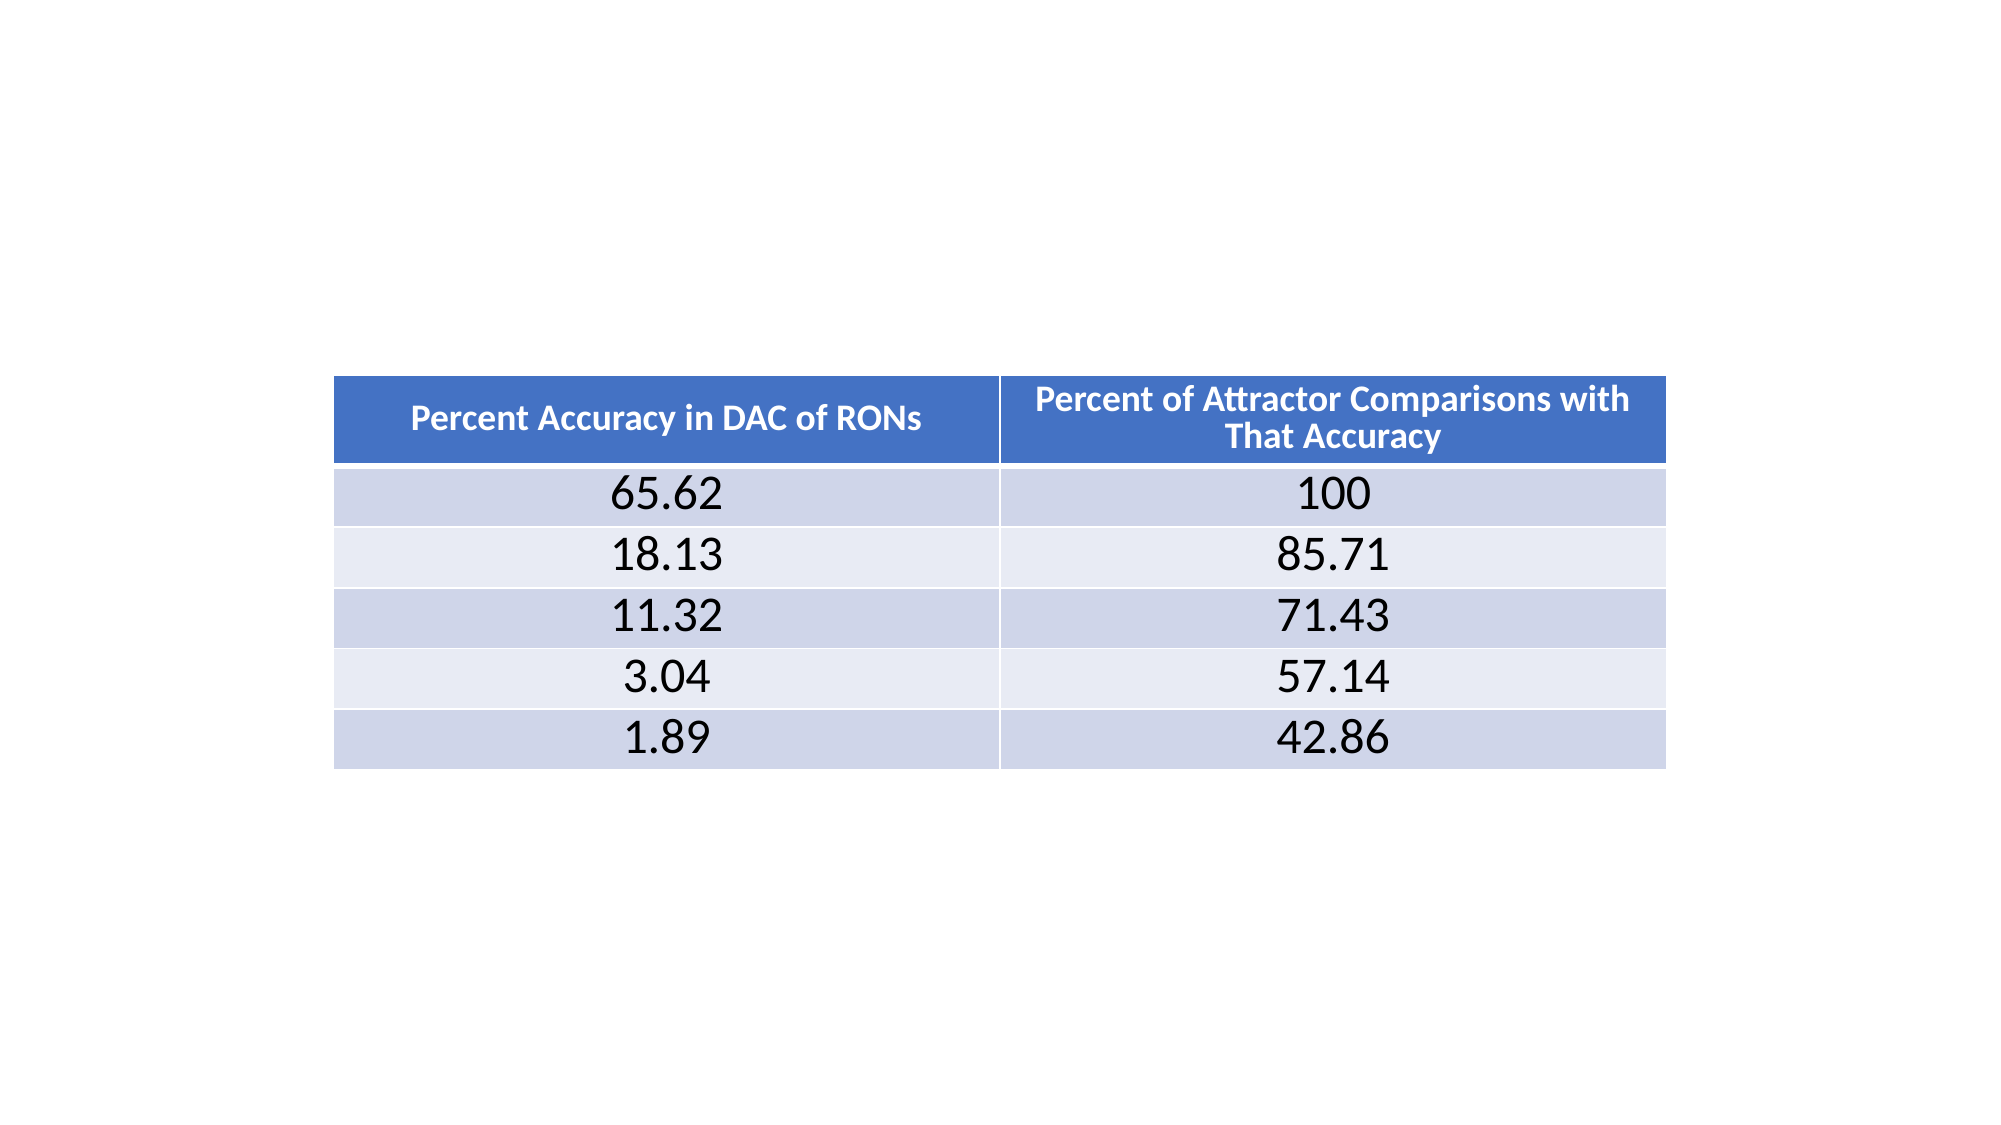

| Percent Accuracy in DAC of RONs | Percent of Attractor Comparisons with That Accuracy |
| --- | --- |
| 65.62 | 100 |
| 18.13 | 85.71 |
| 11.32 | 71.43 |
| 3.04 | 57.14 |
| 1.89 | 42.86 |